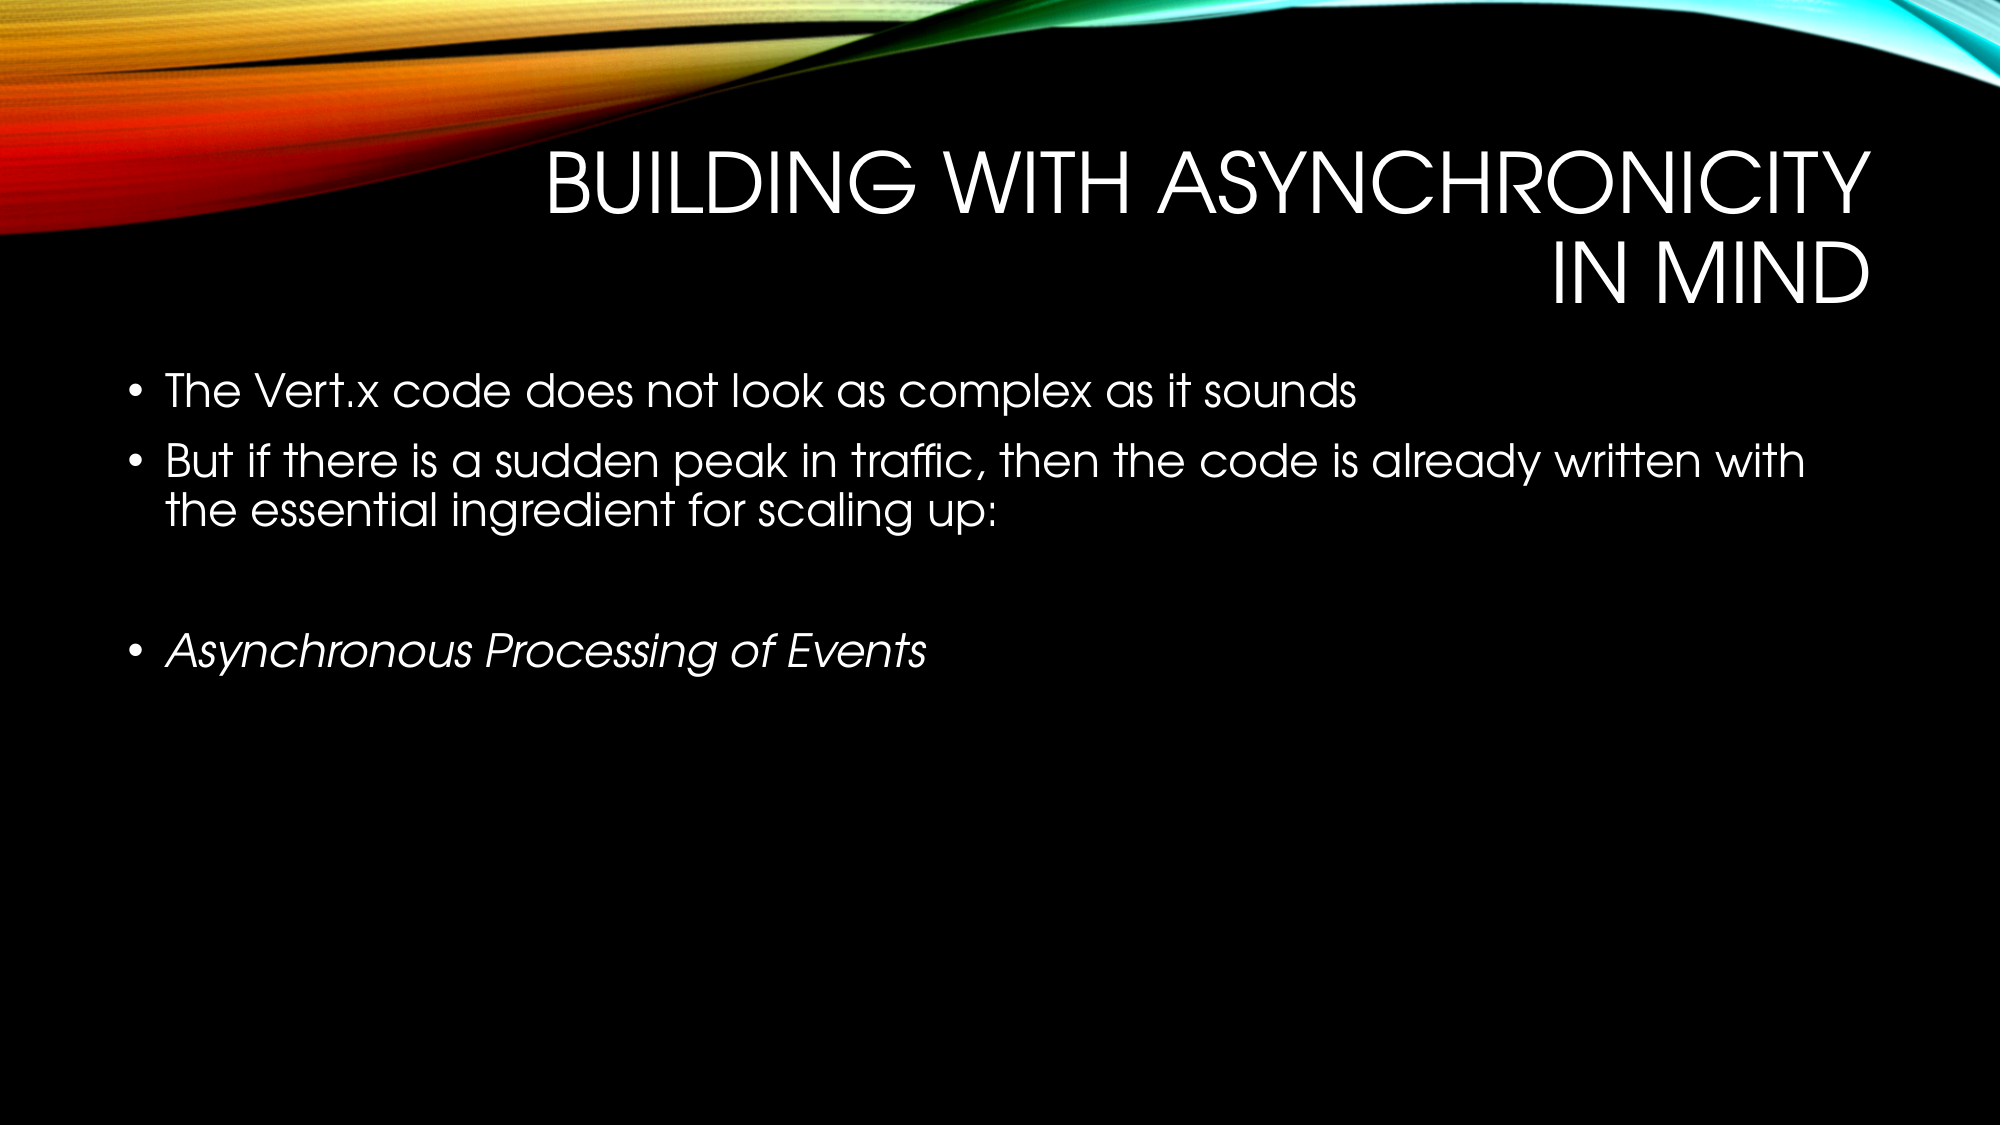

# Building with asynchronicity in mind
The Vert.x code does not look as complex as it sounds
But if there is a sudden peak in traffic, then the code is already written with the essential ingredient for scaling up:

Asynchronous Processing of Events